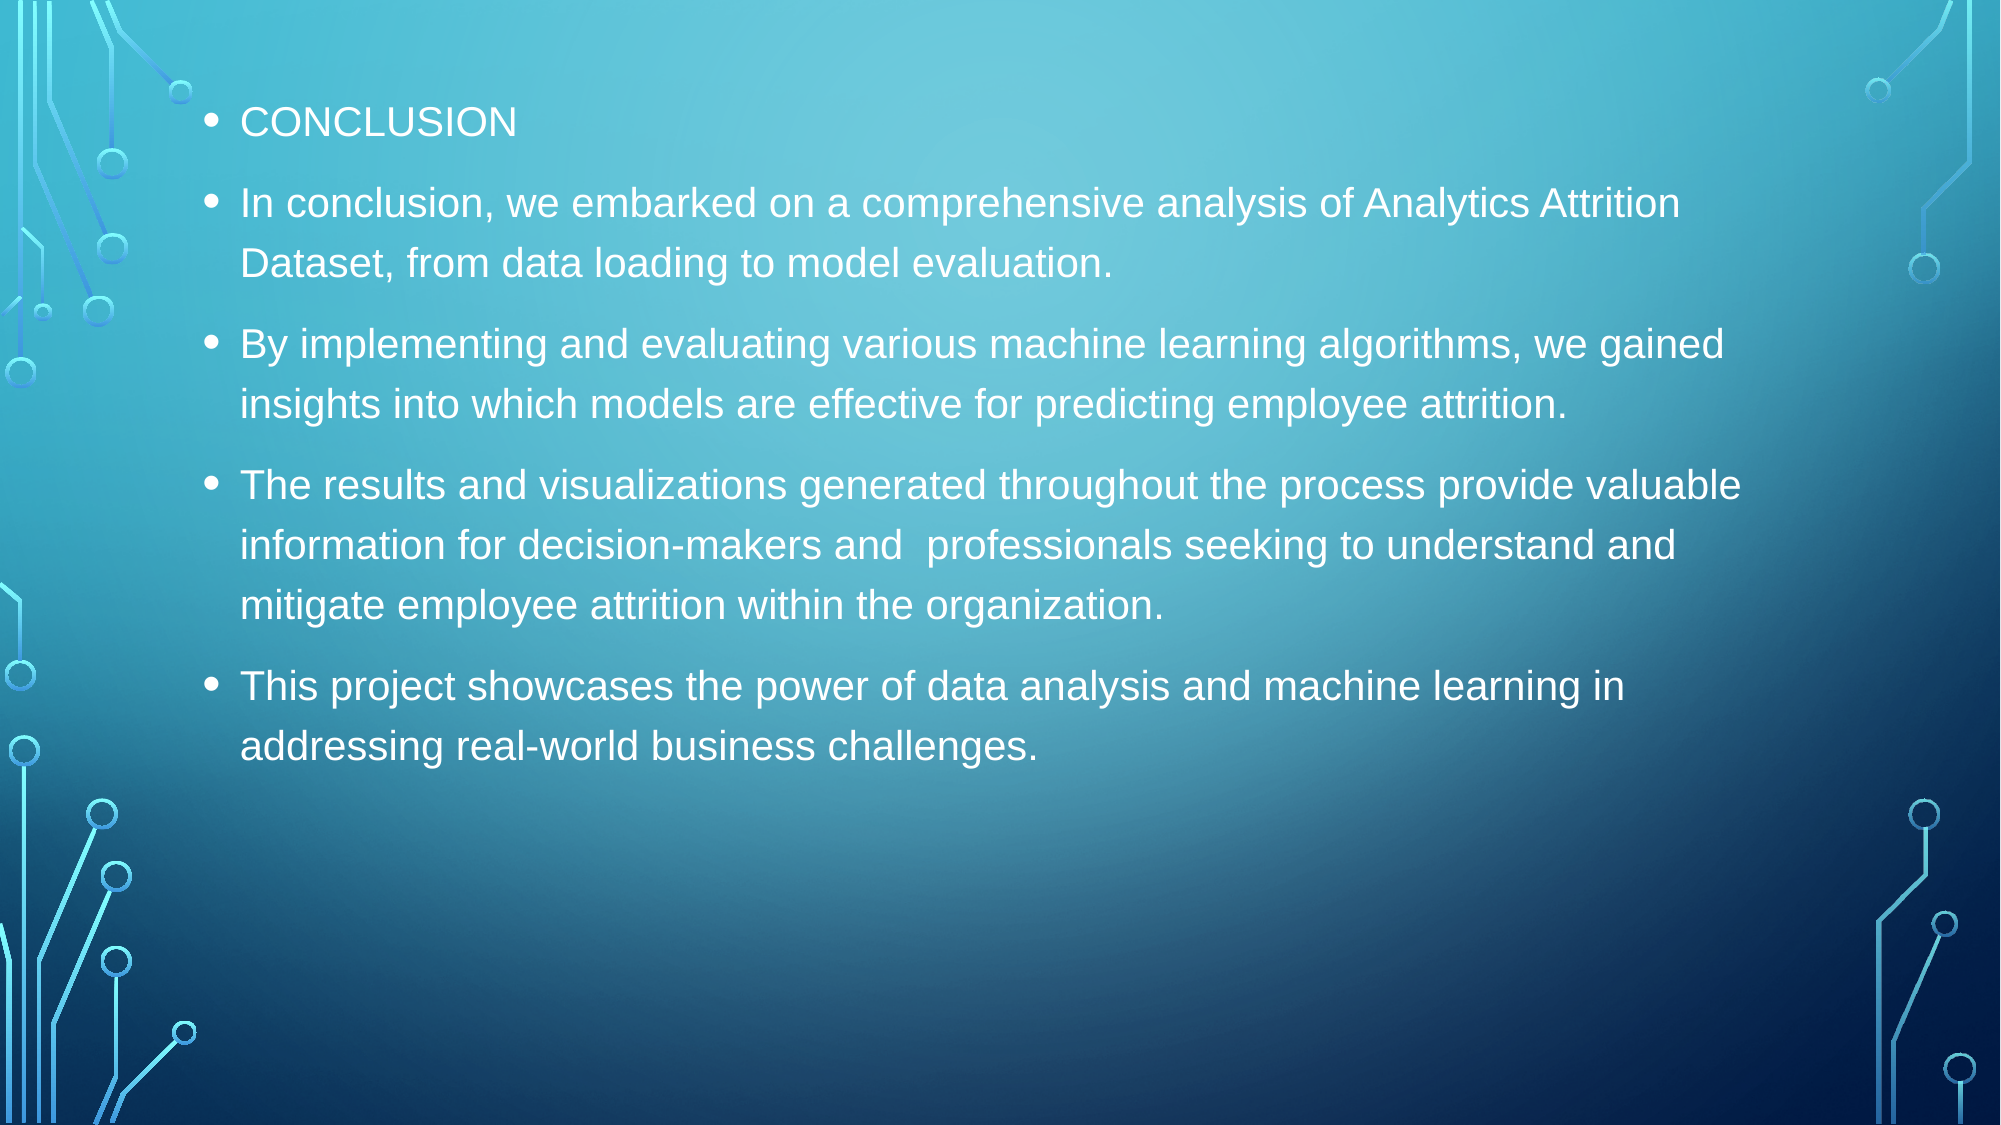

CONCLUSION
In conclusion, we embarked on a comprehensive analysis of Analytics Attrition Dataset, from data loading to model evaluation.
By implementing and evaluating various machine learning algorithms, we gained insights into which models are effective for predicting employee attrition.
The results and visualizations generated throughout the process provide valuable information for decision-makers and  professionals seeking to understand and mitigate employee attrition within the organization.
This project showcases the power of data analysis and machine learning in addressing real-world business challenges.